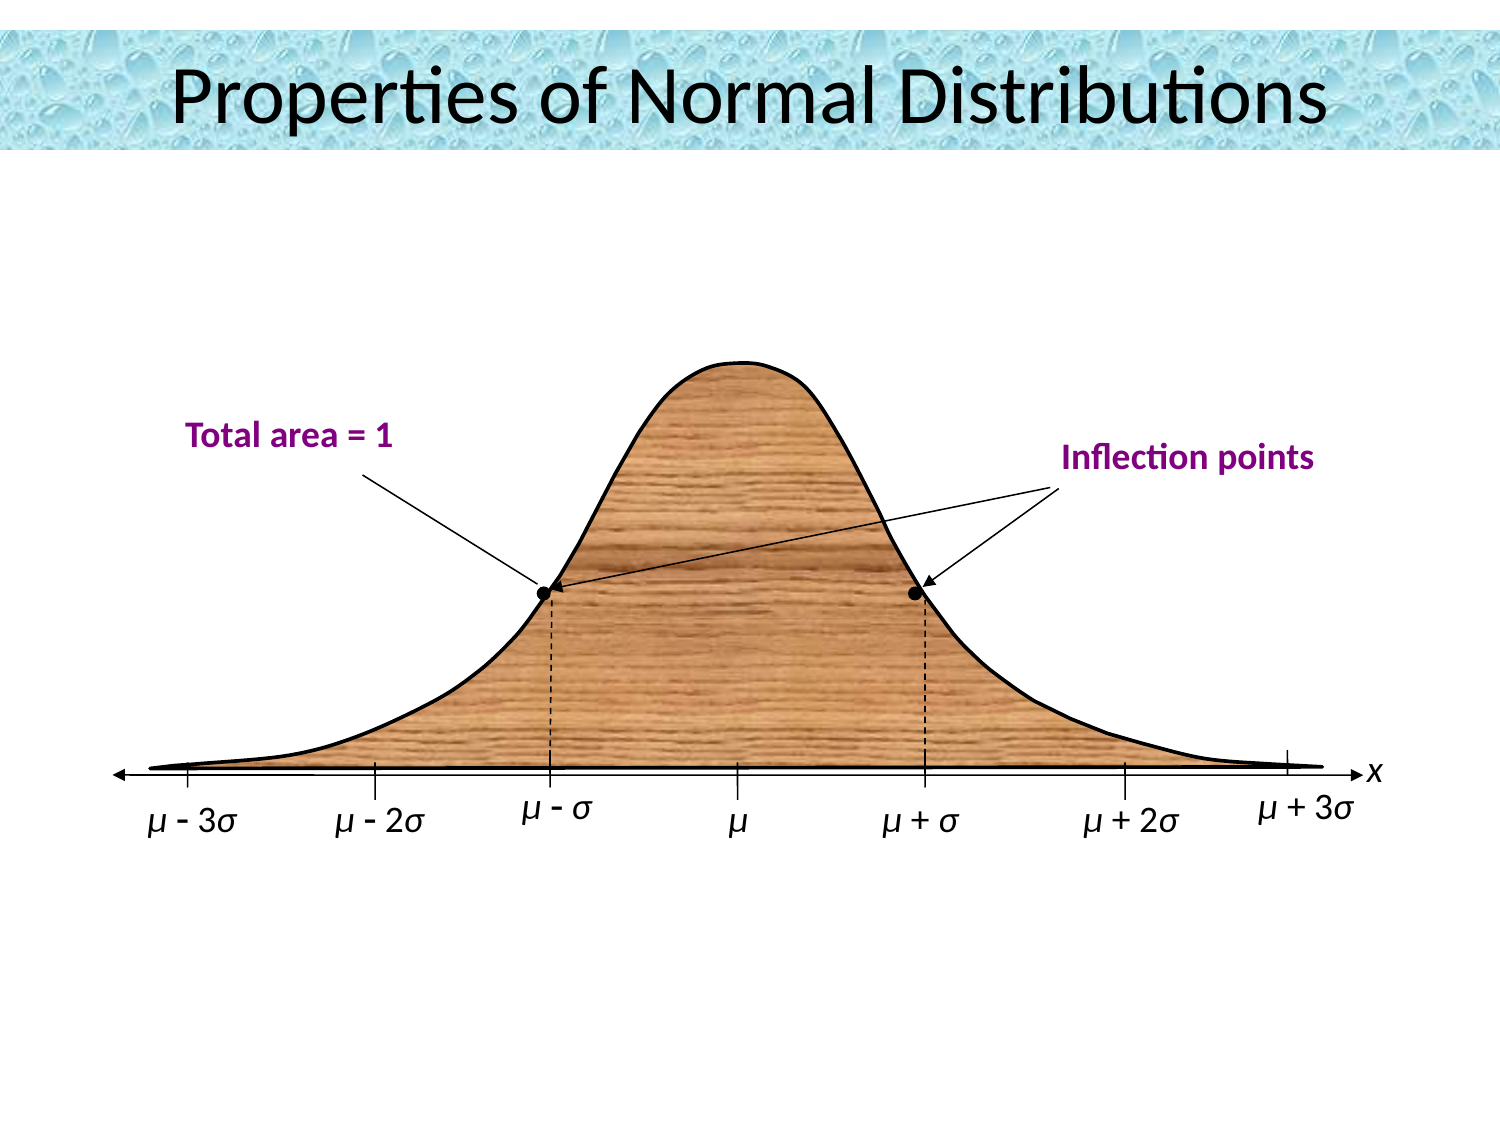

# Properties of Normal Distributions

Total area = 1

Inflection points

x

μ − σ
μ + 3σ
μ − 3σ
μ − 2σ
μ
μ + σ
μ + 2σ